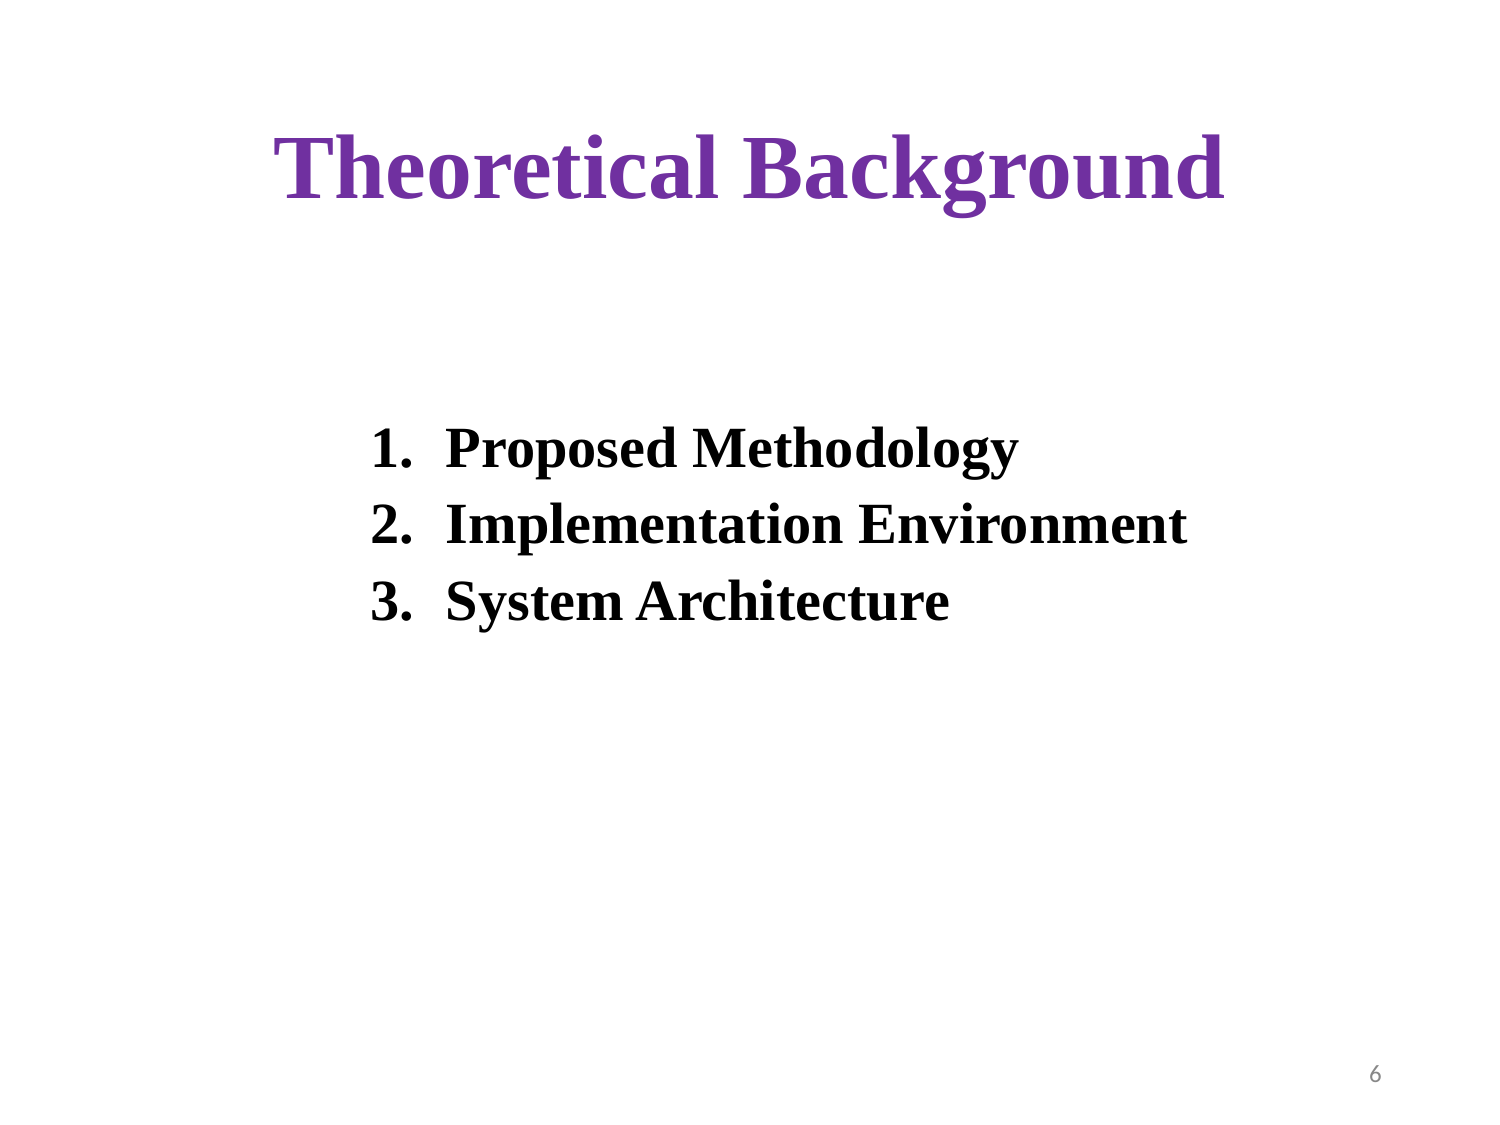

# Theoretical Background
Proposed Methodology
Implementation Environment
System Architecture

6